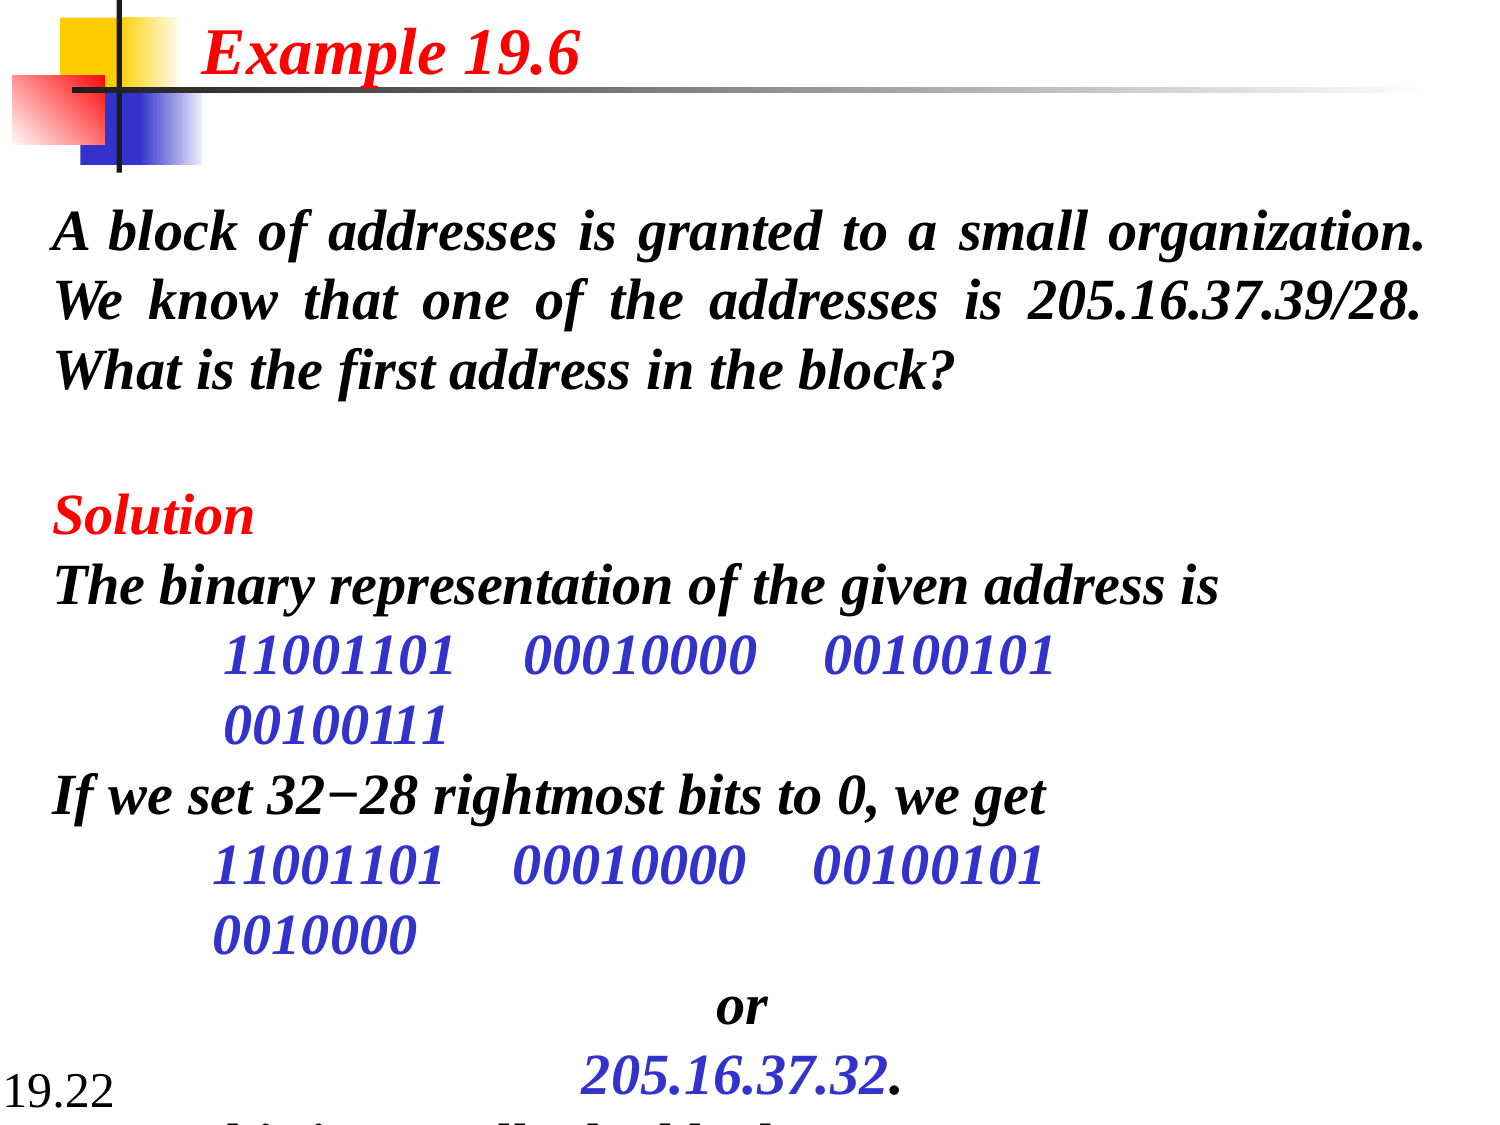

# Example 19.6
A block of addresses is granted to a small organization.  We know that one of the addresses is 205.16.37.39/28.  What is the first address in the block?

Solution
The binary representation of the given address is  11001101	00010000	00100101	00100111
If we set 32−28 rightmost bits to 0, we get  11001101	00010000	00100101	0010000
or  205.16.37.32.
This is actually the block shown in Figure 19.3.
19.22